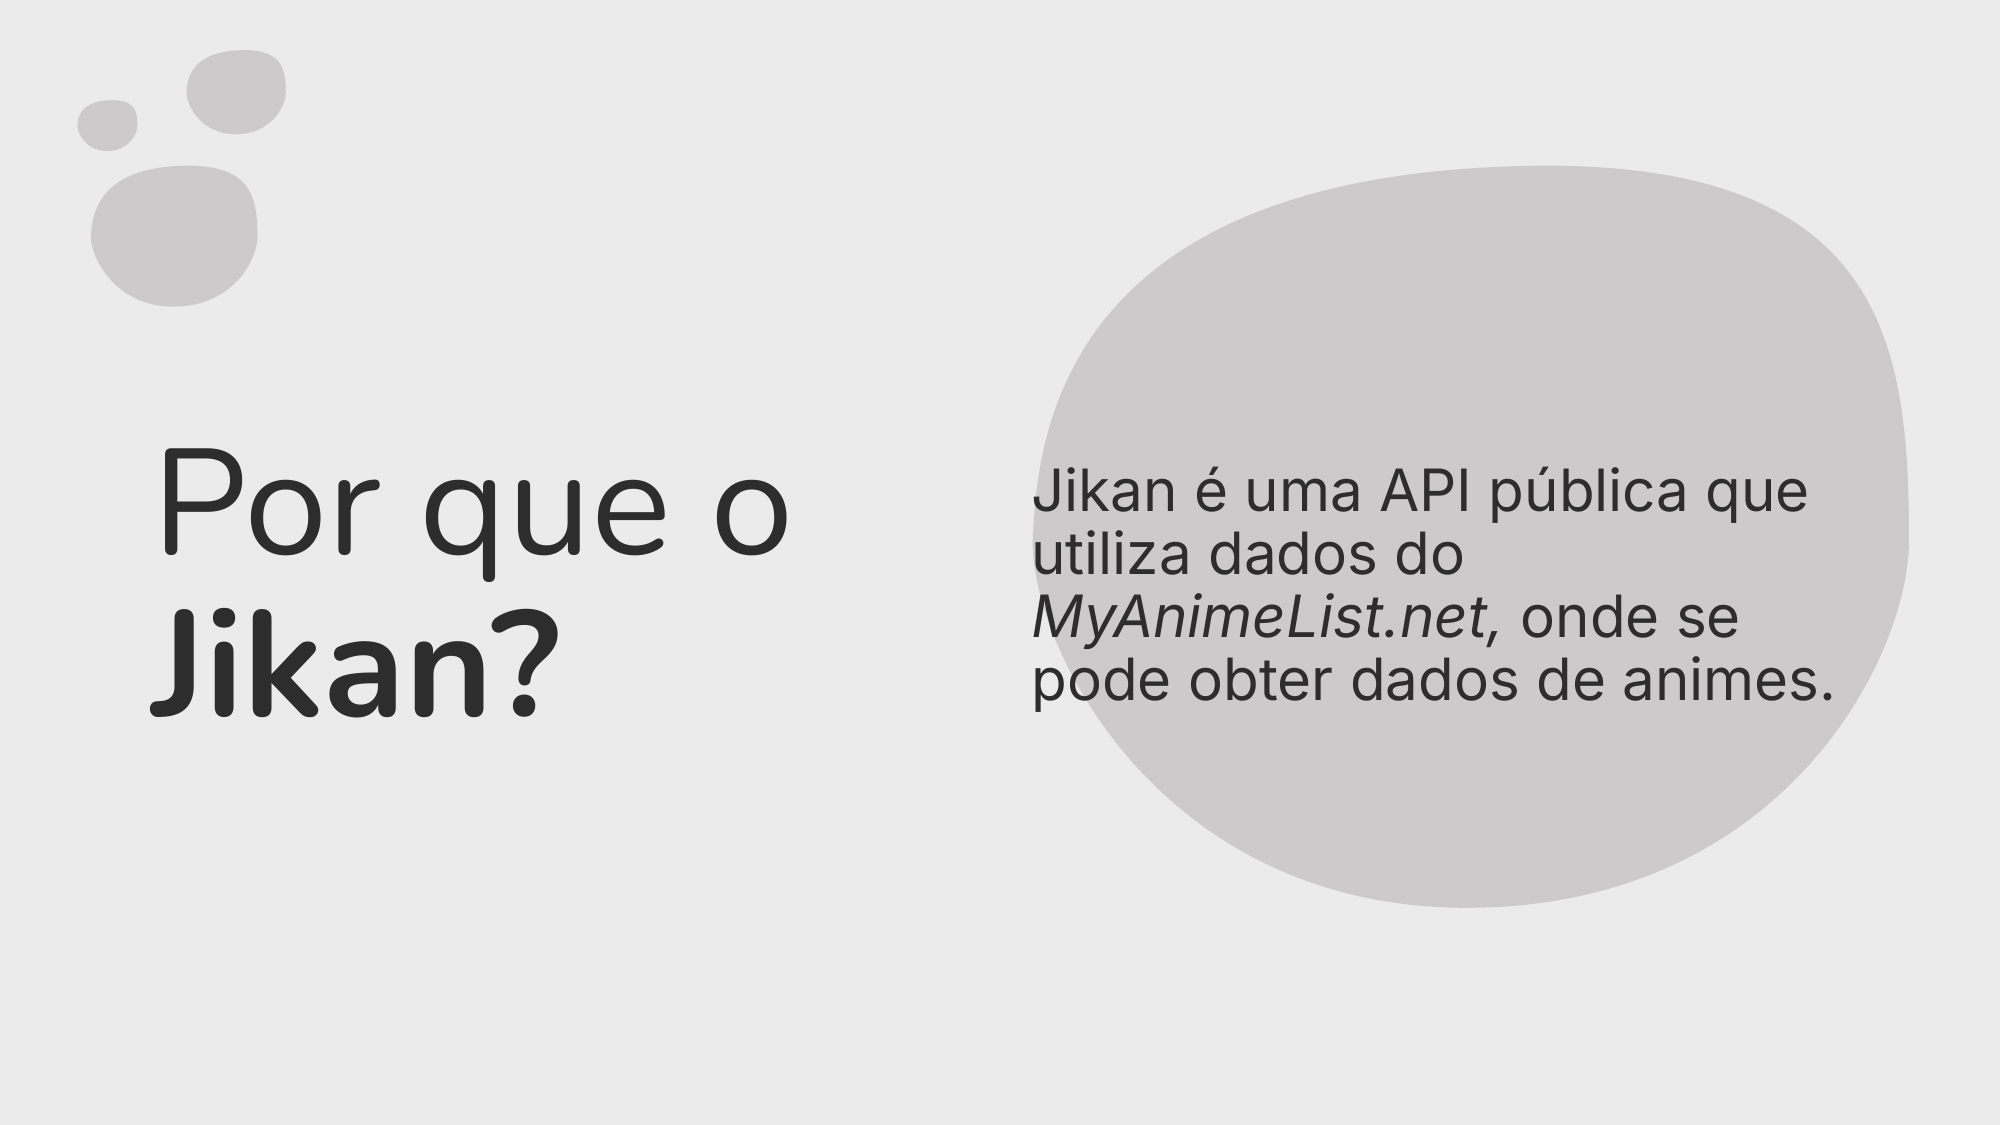

Jikan é uma API pública que utiliza dados do MyAnimeList.net, onde se pode obter dados de animes.
# Por que o Jikan?